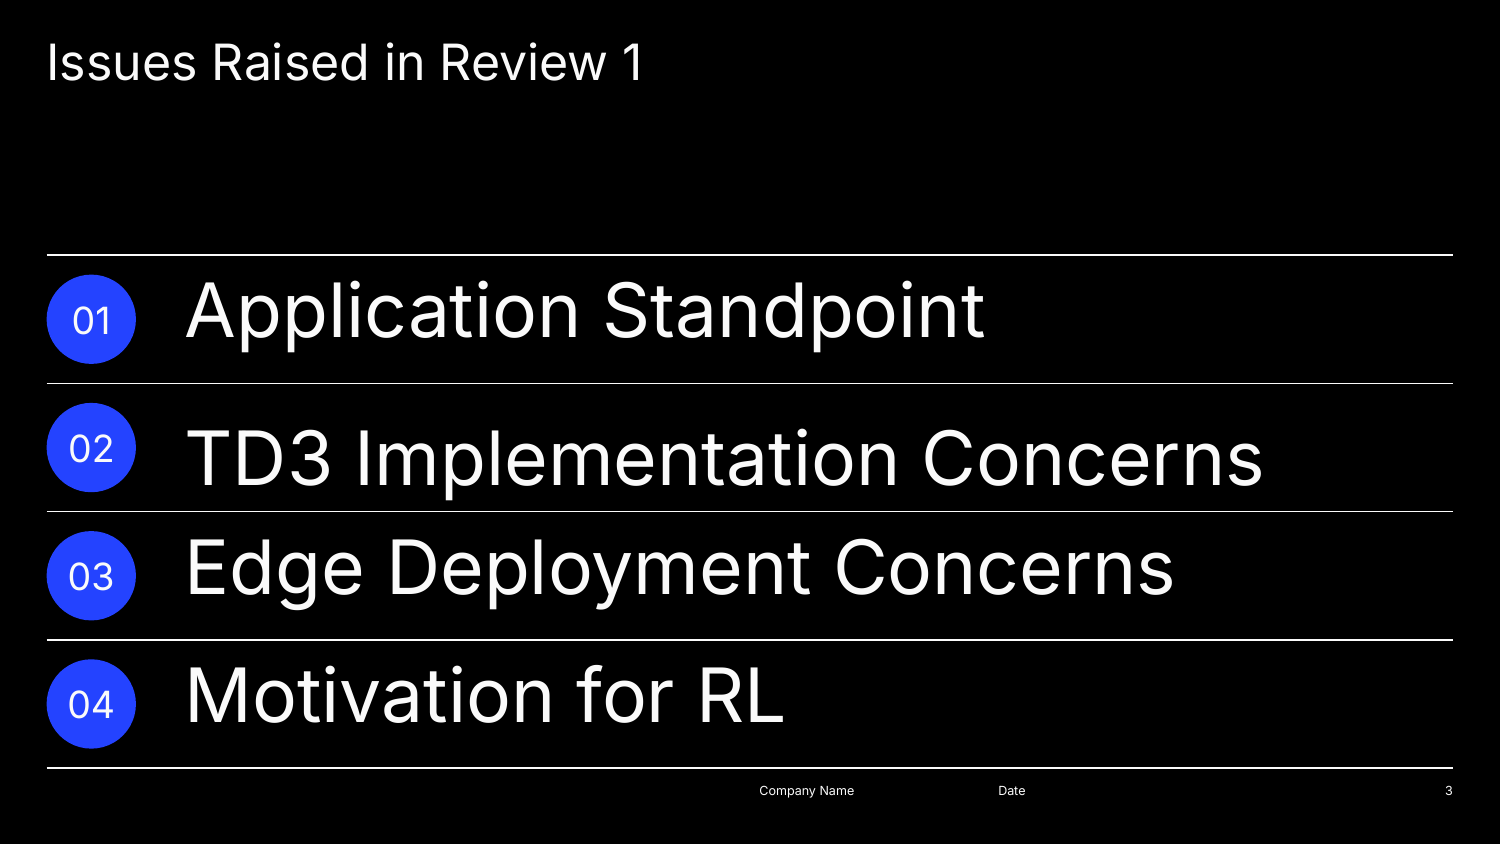

# Issues Raised in Review 1
Application Standpoint
01
TD3 Implementation Concerns
02
Edge Deployment Concerns
03
Motivation for RL
04
Company Name
Date
3